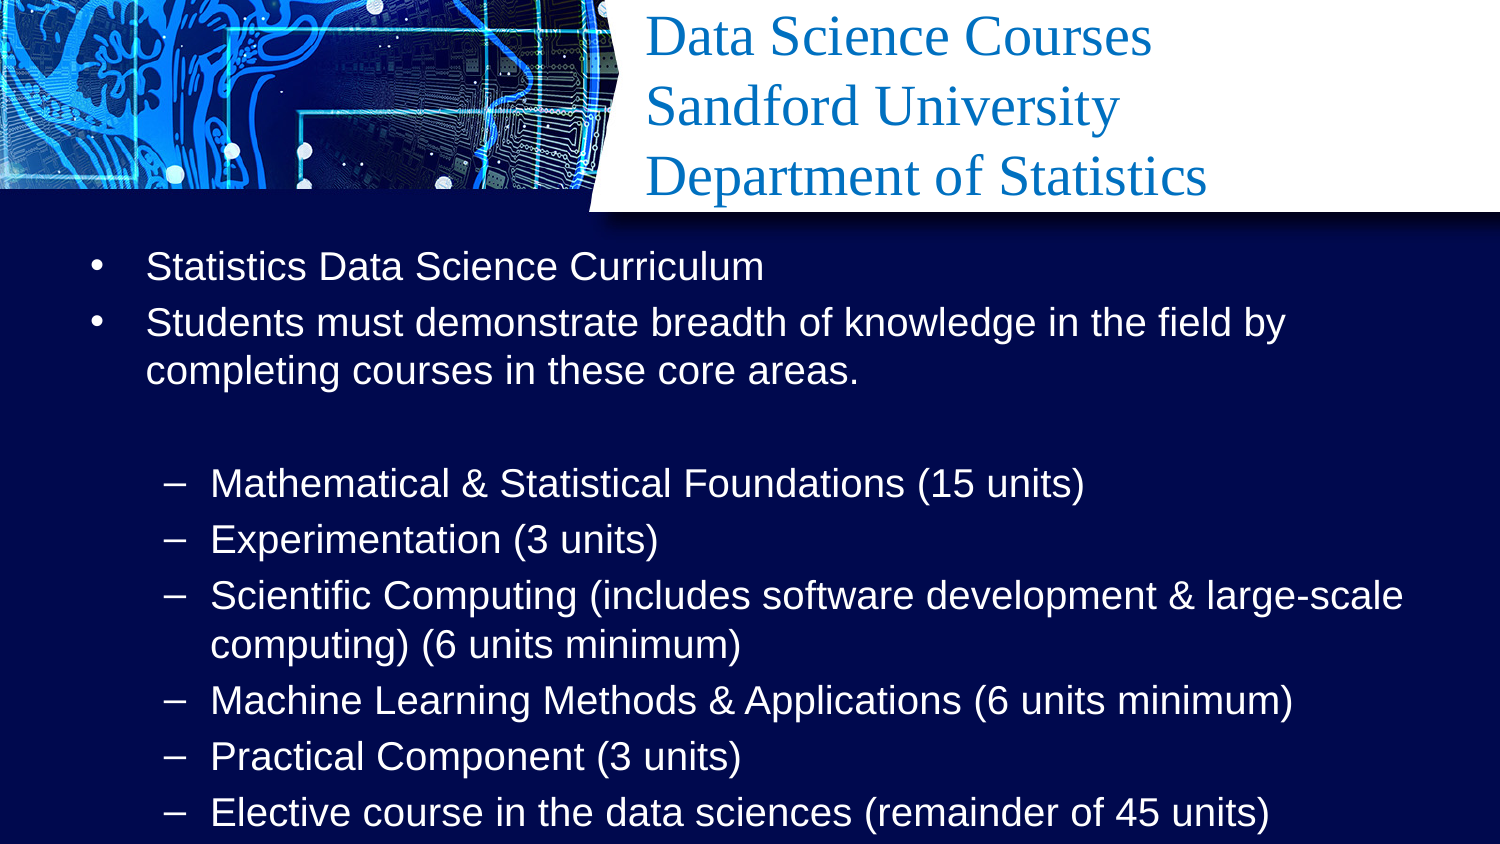

# Data Science Courses Sandford University Department of Statistics
Statistics Data Science Curriculum
Students must demonstrate breadth of knowledge in the field by completing courses in these core areas.

Mathematical & Statistical Foundations (15 units)
Experimentation (3 units)
Scientific Computing (includes software development & large-scale computing) (6 units minimum)
Machine Learning Methods & Applications (6 units minimum)
Practical Component (3 units)
Elective course in the data sciences (remainder of 45 units)